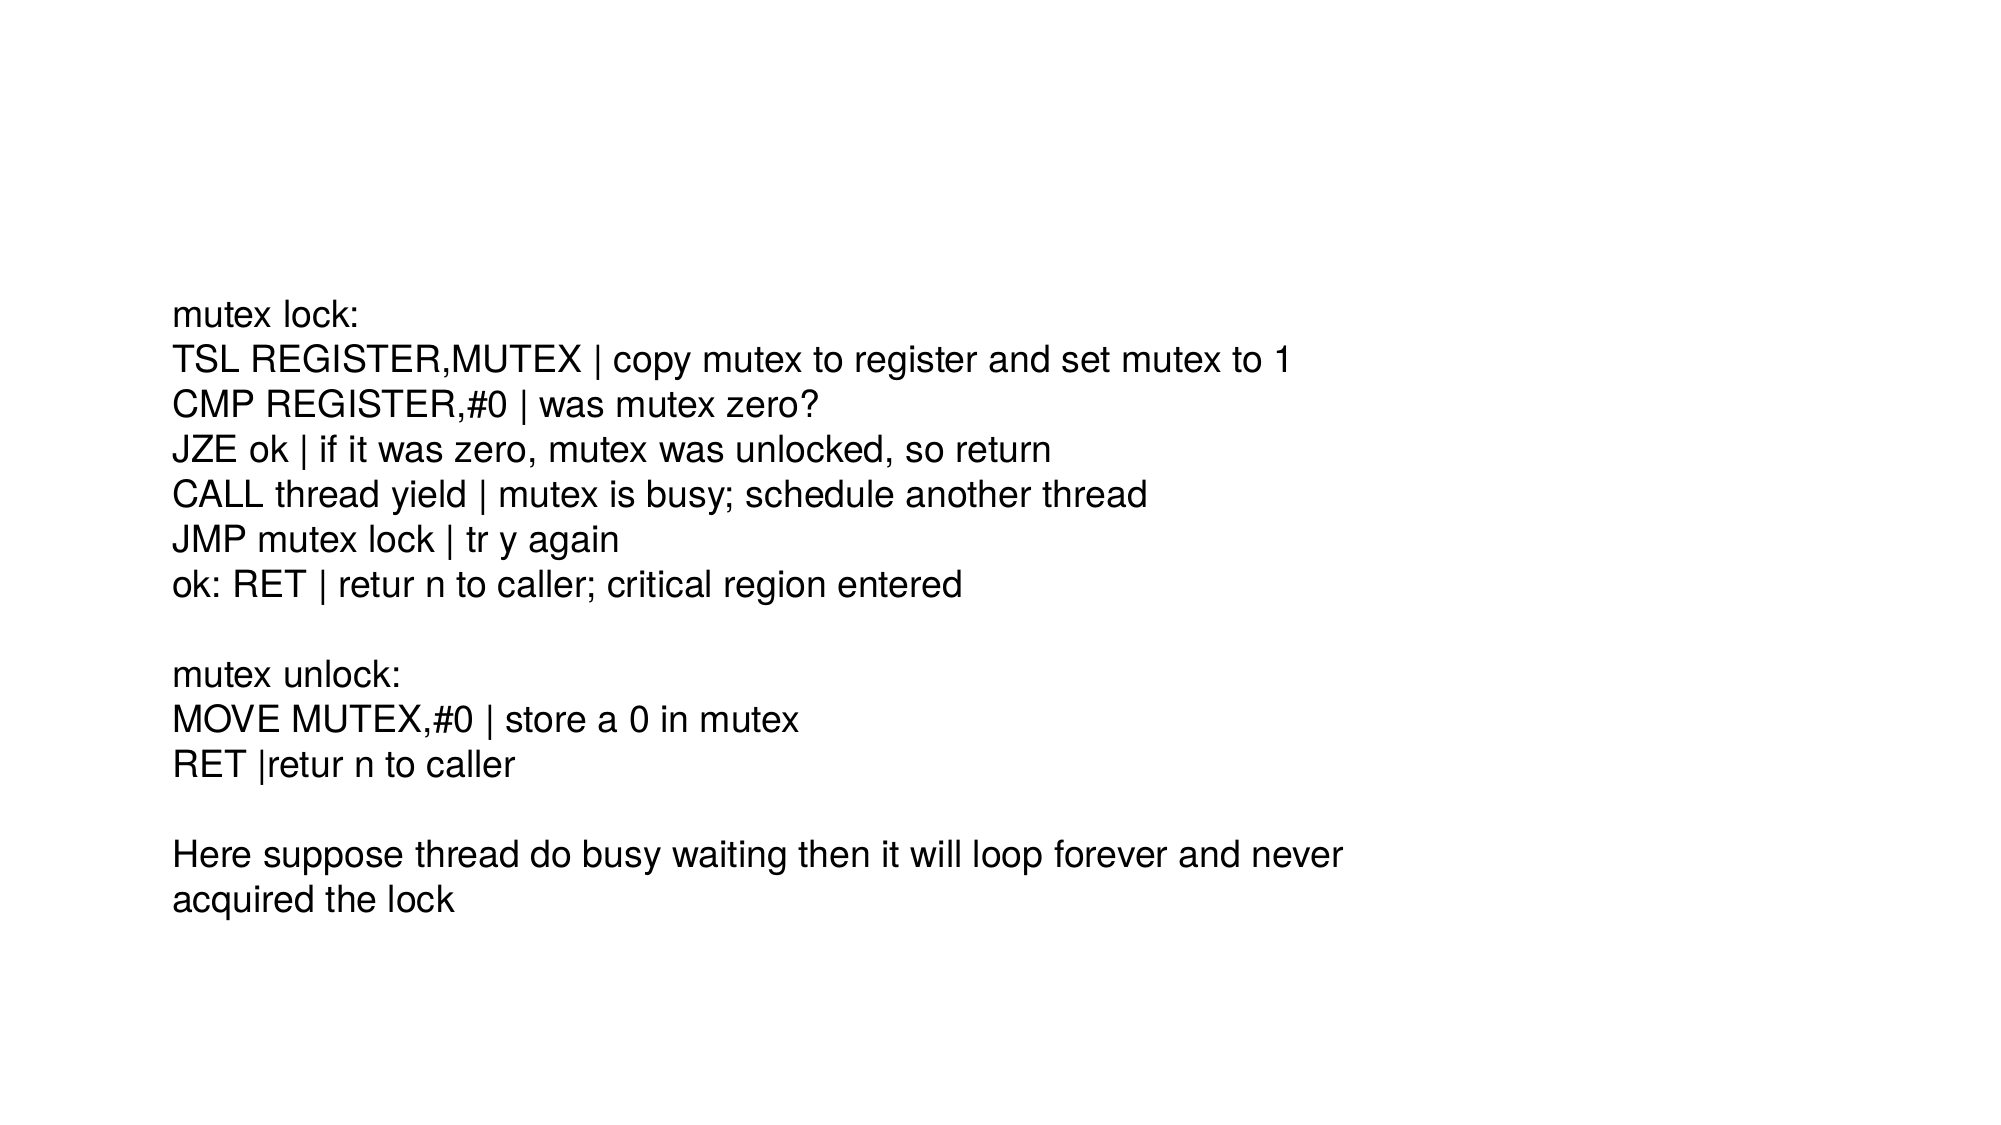

mutex lock:
TSL REGISTER,MUTEX | copy mutex to register and set mutex to 1
CMP REGISTER,#0 | was mutex zero?
JZE ok | if it was zero, mutex was unlocked, so return
CALL thread yield | mutex is busy; schedule another thread
JMP mutex lock | tr y again
ok: RET | retur n to caller; critical region entered

mutex unlock:
MOVE MUTEX,#0 | store a 0 in mutex
RET |retur n to caller

Here suppose thread do busy waiting then it will loop forever and never acquired the lock